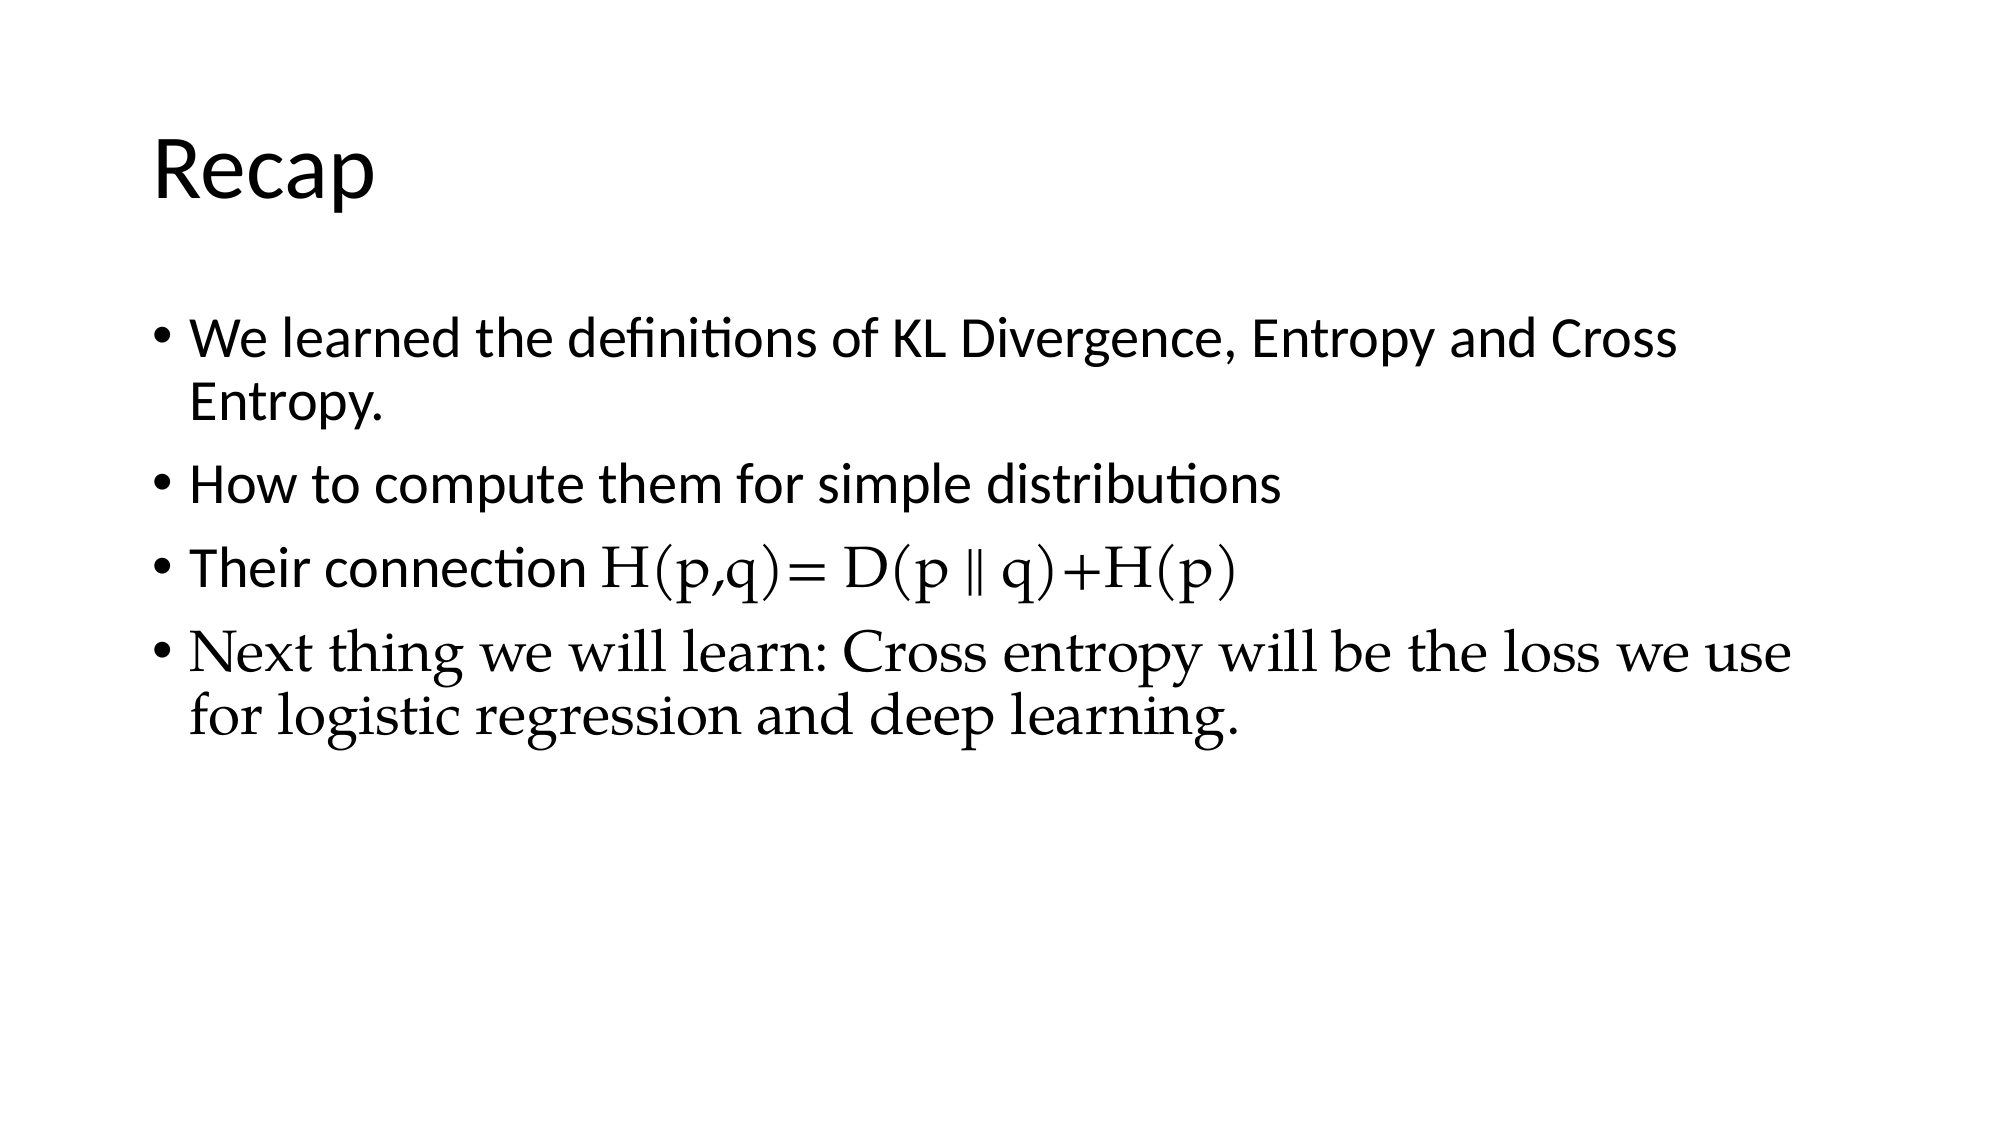

# Recap
We learned the definitions of KL Divergence, Entropy and Cross Entropy.
How to compute them for simple distributions
Their connection H(p,q)= D(p ∥ q)+H(p)
Next thing we will learn: Cross entropy will be the loss we use for logistic regression and deep learning.